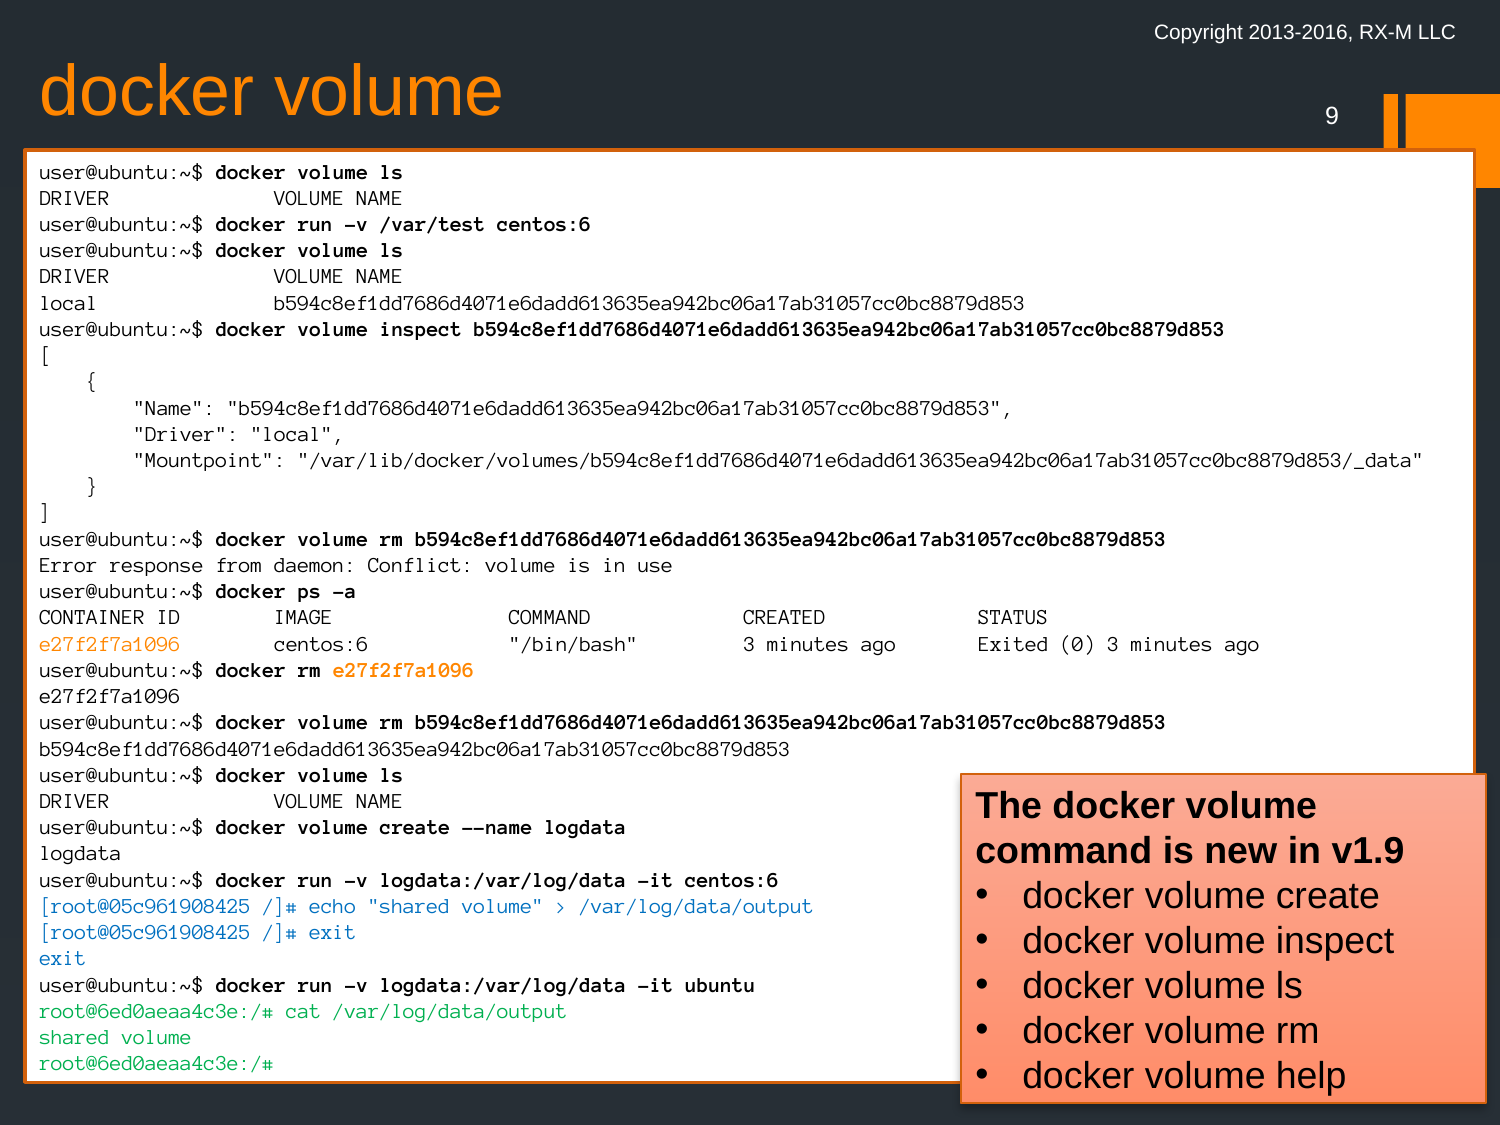

Copyright 2013-2016, RX-M LLC
# docker volume
9
user@ubuntu:~$ docker volume ls
DRIVER              VOLUME NAME
user@ubuntu:~$ docker run -v /var/test centos:6
user@ubuntu:~$ docker volume ls
DRIVER              VOLUME NAME
local               b594c8ef1dd7686d4071e6dadd613635ea942bc06a17ab31057cc0bc8879d853
user@ubuntu:~$ docker volume inspect b594c8ef1dd7686d4071e6dadd613635ea942bc06a17ab31057cc0bc8879d853
[
    {
        "Name": "b594c8ef1dd7686d4071e6dadd613635ea942bc06a17ab31057cc0bc8879d853",
        "Driver": "local",
        "Mountpoint": "/var/lib/docker/volumes/b594c8ef1dd7686d4071e6dadd613635ea942bc06a17ab31057cc0bc8879d853/_data"
    }
]
user@ubuntu:~$ docker volume rm b594c8ef1dd7686d4071e6dadd613635ea942bc06a17ab31057cc0bc8879d853
Error response from daemon: Conflict: volume is in use
user@ubuntu:~$ docker ps -a
CONTAINER ID        IMAGE               COMMAND             CREATED             STATUS
e27f2f7a1096        centos:6            "/bin/bash"         3 minutes ago       Exited (0) 3 minutes ago
user@ubuntu:~$ docker rm e27f2f7a1096
e27f2f7a1096
user@ubuntu:~$ docker volume rm b594c8ef1dd7686d4071e6dadd613635ea942bc06a17ab31057cc0bc8879d853
b594c8ef1dd7686d4071e6dadd613635ea942bc06a17ab31057cc0bc8879d853
user@ubuntu:~$ docker volume ls
DRIVER              VOLUME NAME
user@ubuntu:~$ docker volume create --name logdata
logdata
user@ubuntu:~$ docker run -v logdata:/var/log/data -it centos:6
[root@05c961908425 /]# echo "shared volume" > /var/log/data/output
[root@05c961908425 /]# exit
exit
user@ubuntu:~$ docker run -v logdata:/var/log/data -it ubuntu
root@6ed0aeaa4c3e:/# cat /var/log/data/output
shared volume
root@6ed0aeaa4c3e:/#

The docker volume command is new in v1.9
docker volume create
docker volume inspect
docker volume ls
docker volume rm
docker volume help